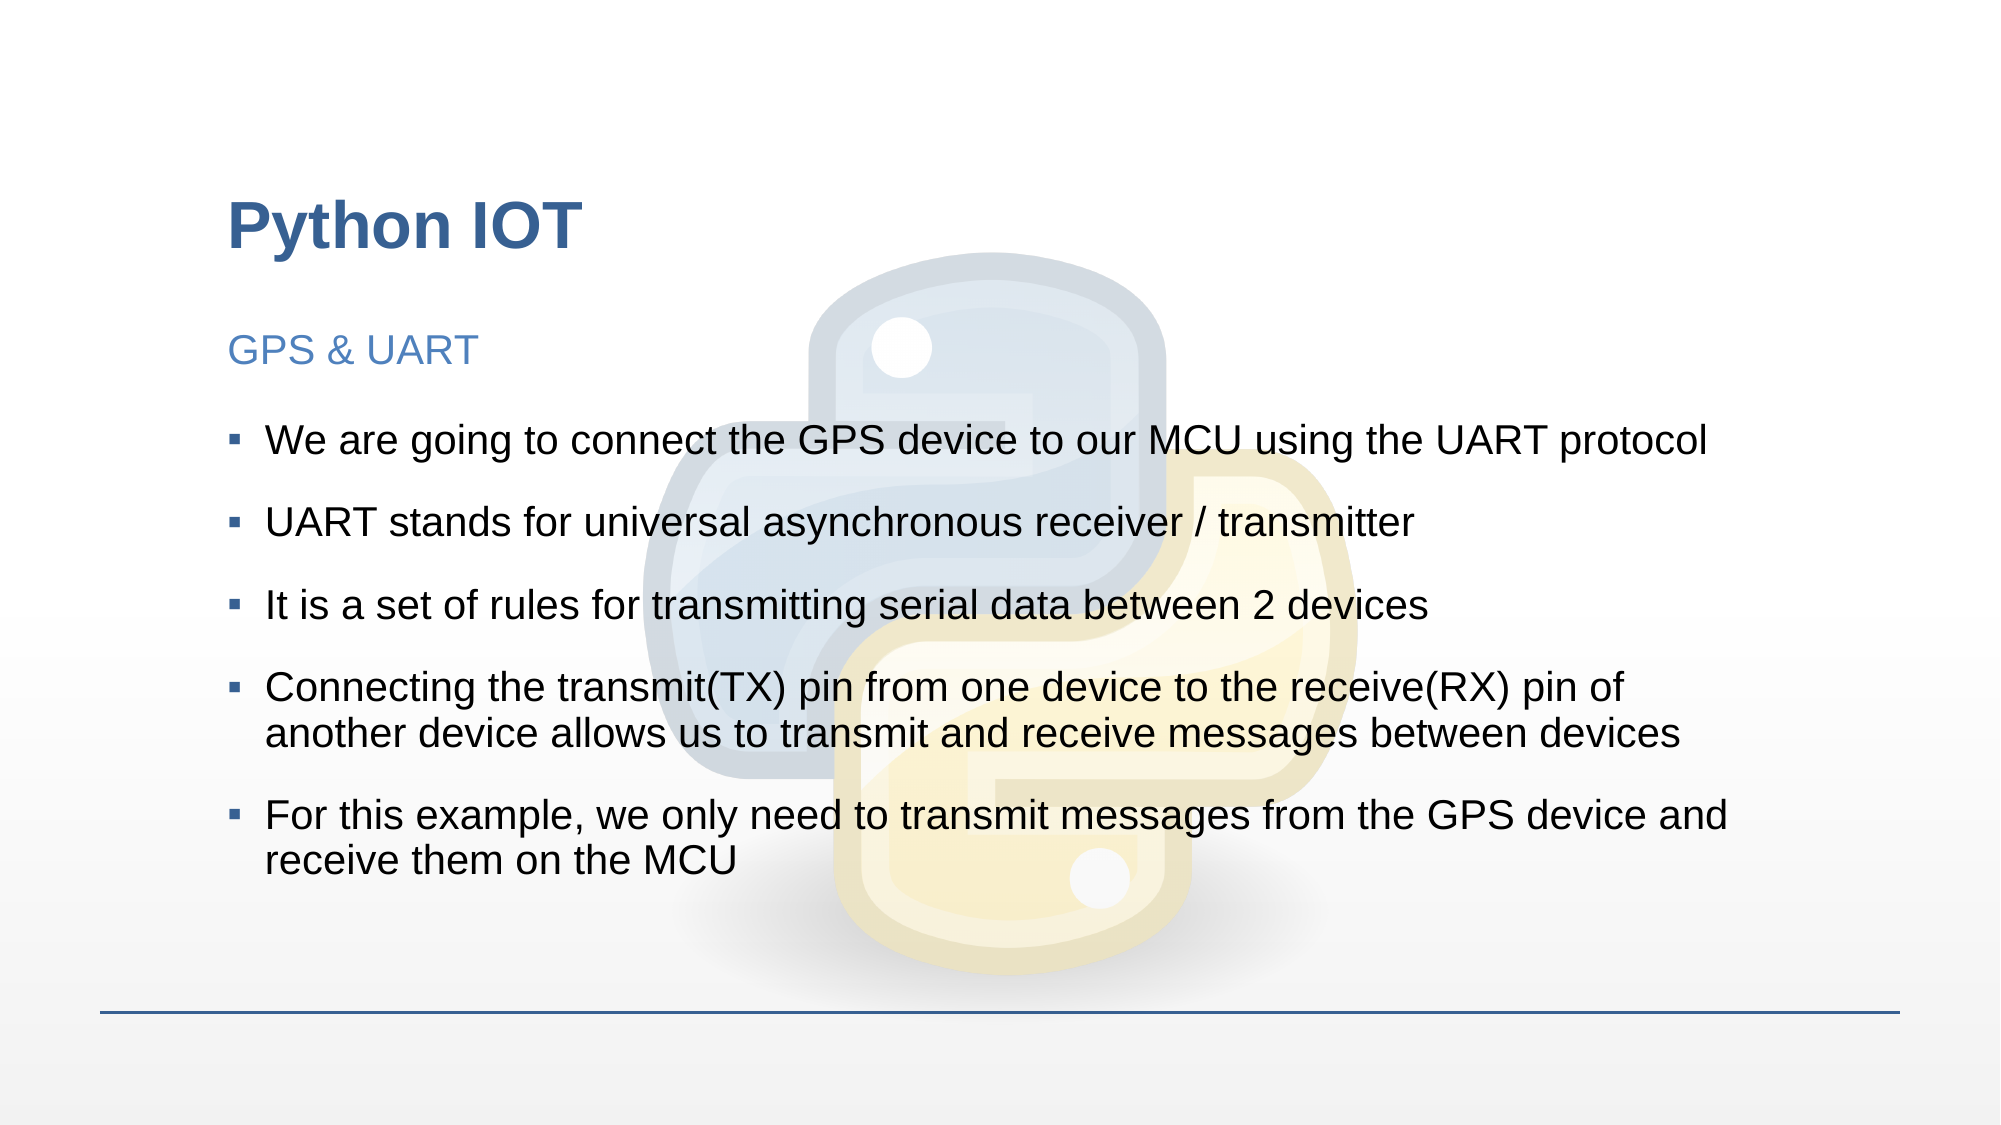

# Python IOT
GPS & UART
We are going to connect the GPS device to our MCU using the UART protocol
UART stands for universal asynchronous receiver / transmitter
It is a set of rules for transmitting serial data between 2 devices
Connecting the transmit(TX) pin from one device to the receive(RX) pin of another device allows us to transmit and receive messages between devices
For this example, we only need to transmit messages from the GPS device and receive them on the MCU